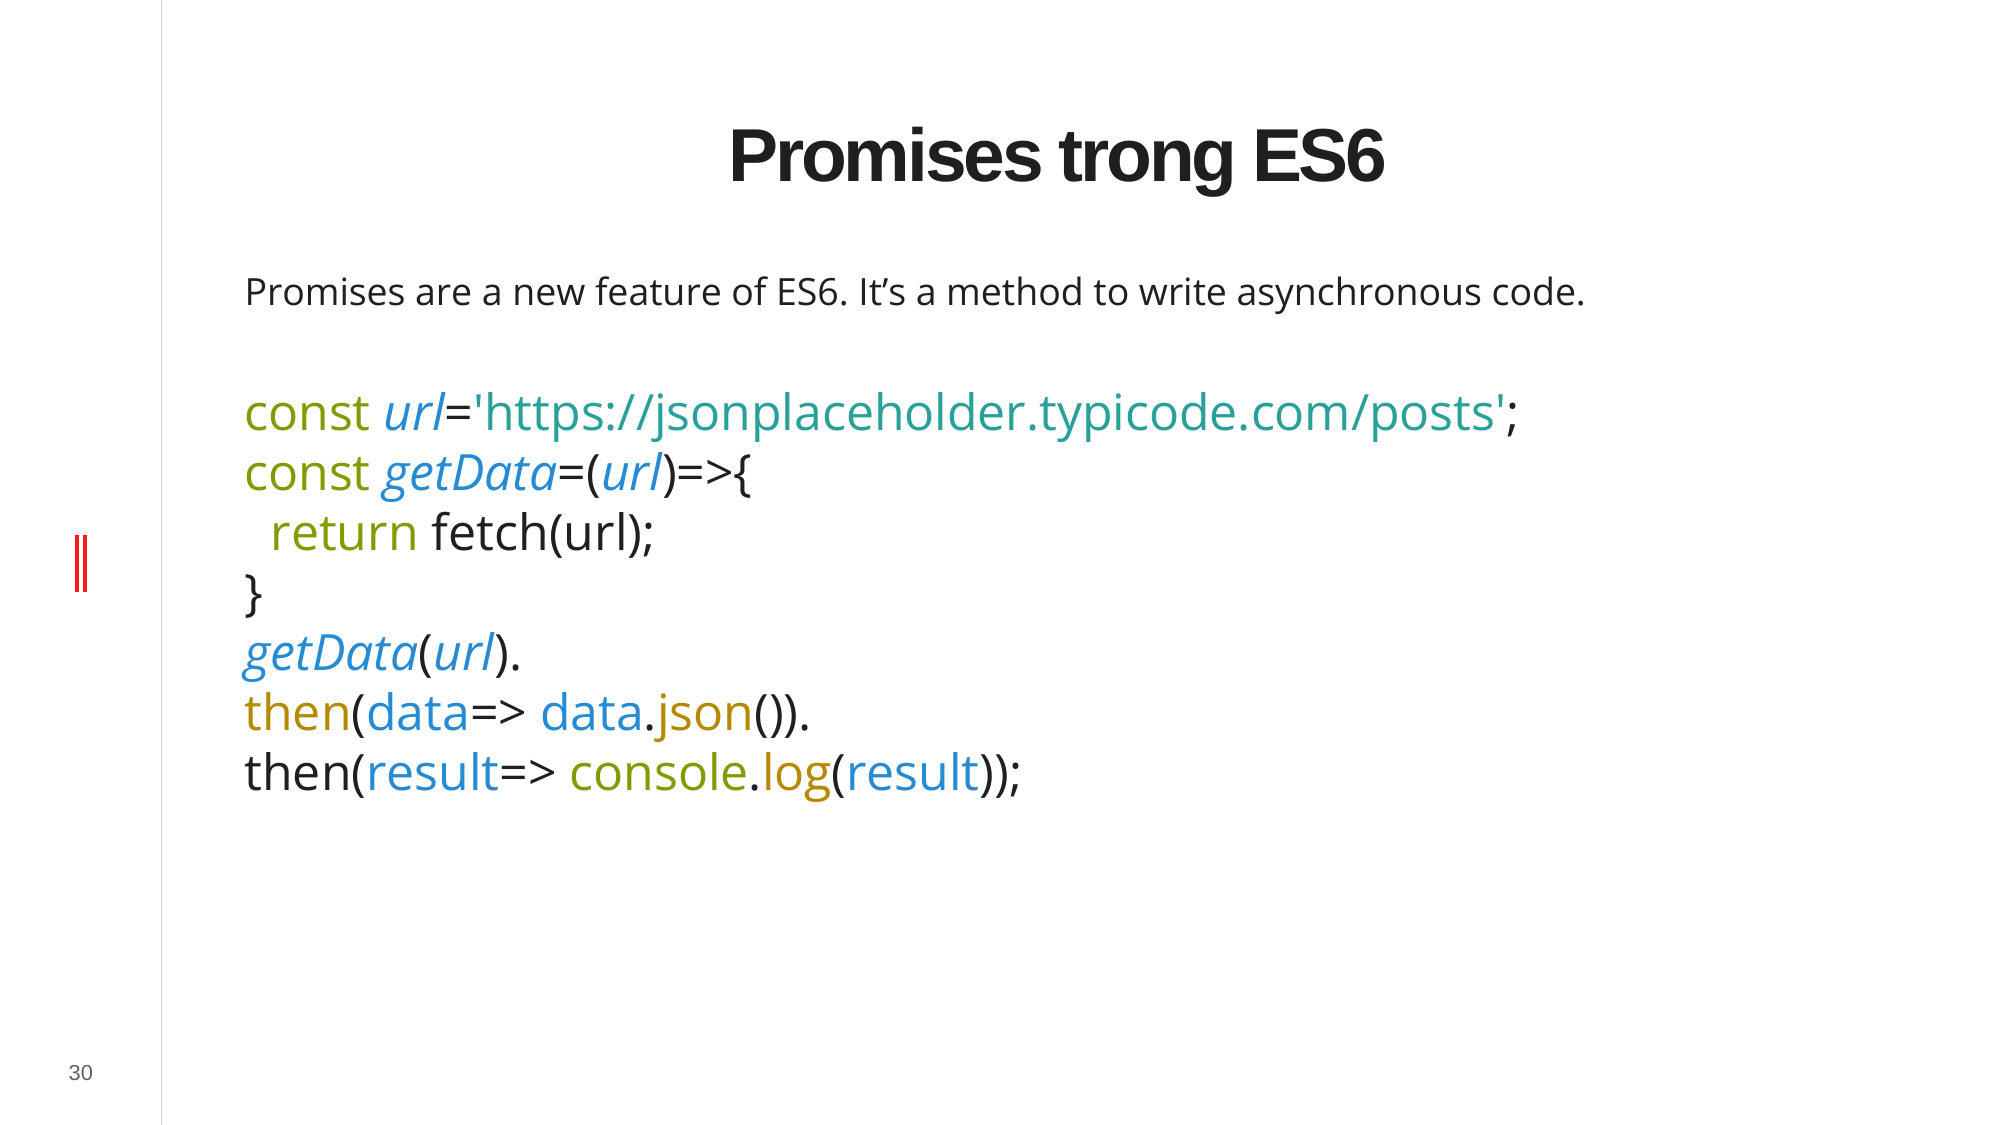

# Promises trong ES6
Promises are a new feature of ES6. It’s a method to write asynchronous code.
const url='https://jsonplaceholder.typicode.com/posts';
const getData=(url)=>{
  return fetch(url);
}
getData(url).
then(data=> data.json()).
then(result=> console.log(result));
30